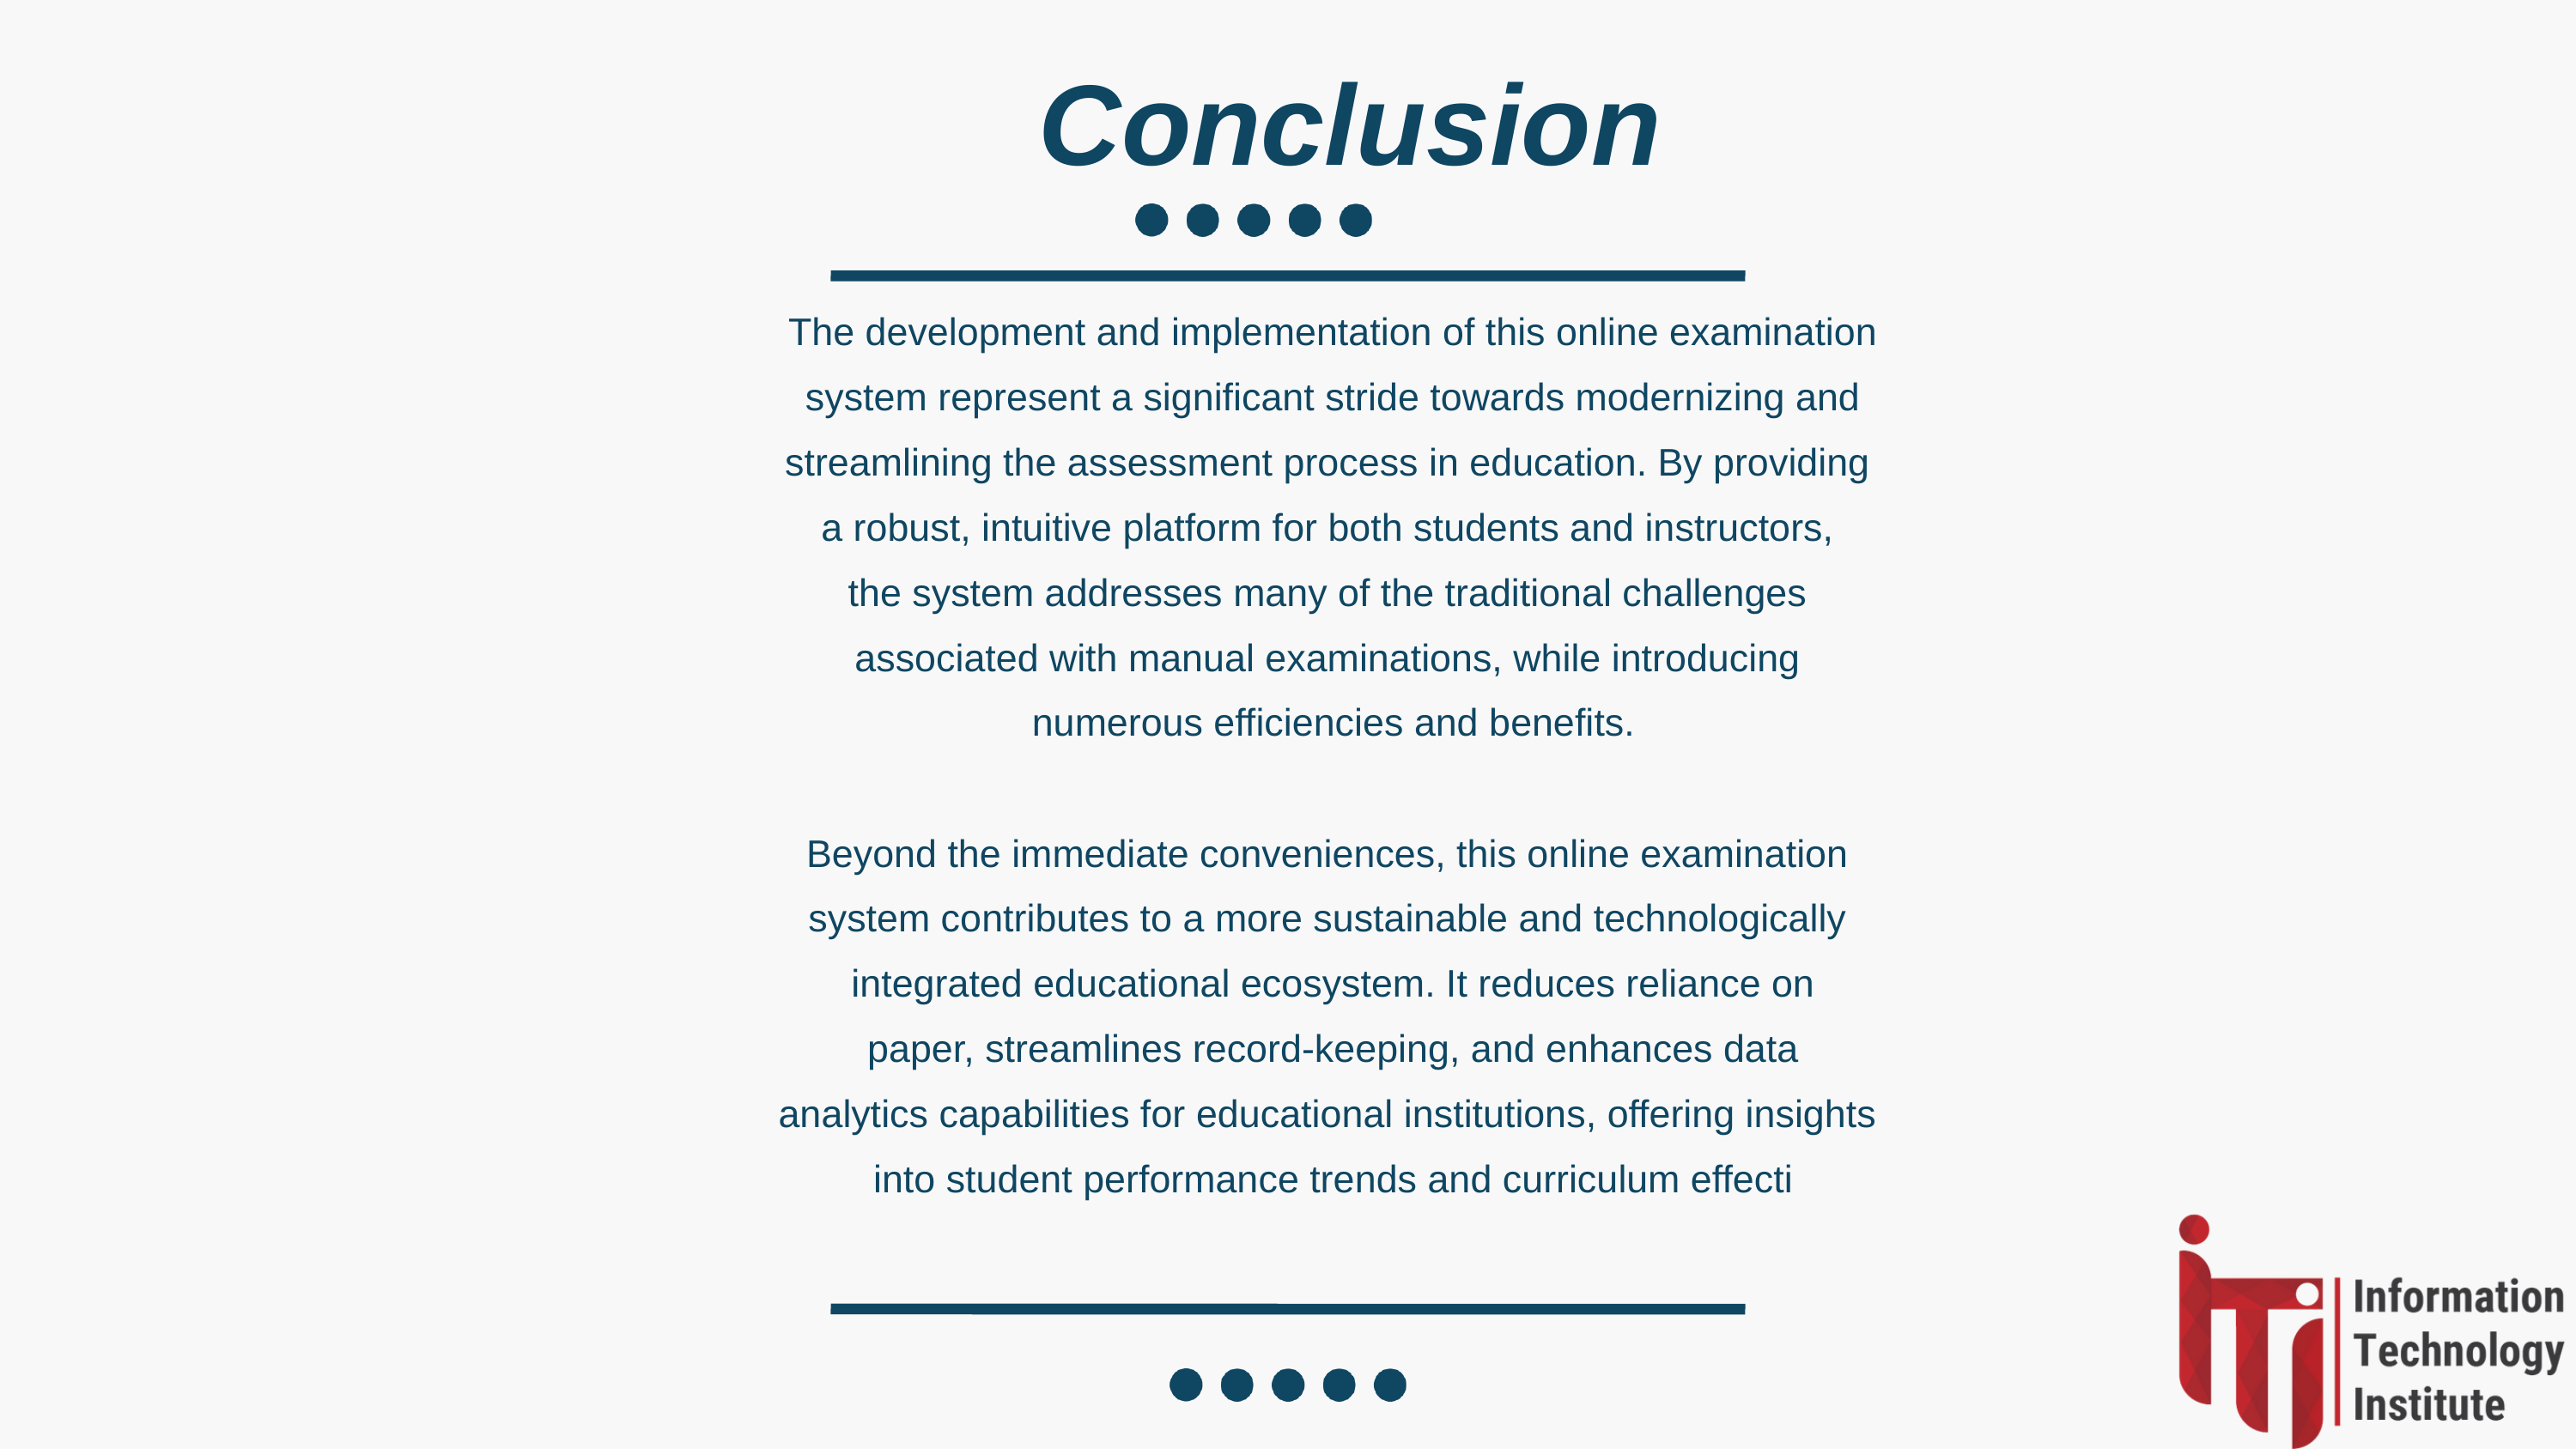

Conclusion

The development and implementation of this online examination
 system represent a significant stride towards modernizing and
streamlining the assessment process in education. By providing
a robust, intuitive platform for both students and instructors,
the system addresses many of the traditional challenges
associated with manual examinations, while introducing
numerous efficiencies and benefits.

Beyond the immediate conveniences, this online examination
system contributes to a more sustainable and technologically
integrated educational ecosystem. It reduces reliance on
 paper, streamlines record-keeping, and enhances data
analytics capabilities for educational institutions, offering insights
into student performance trends and curriculum effecti